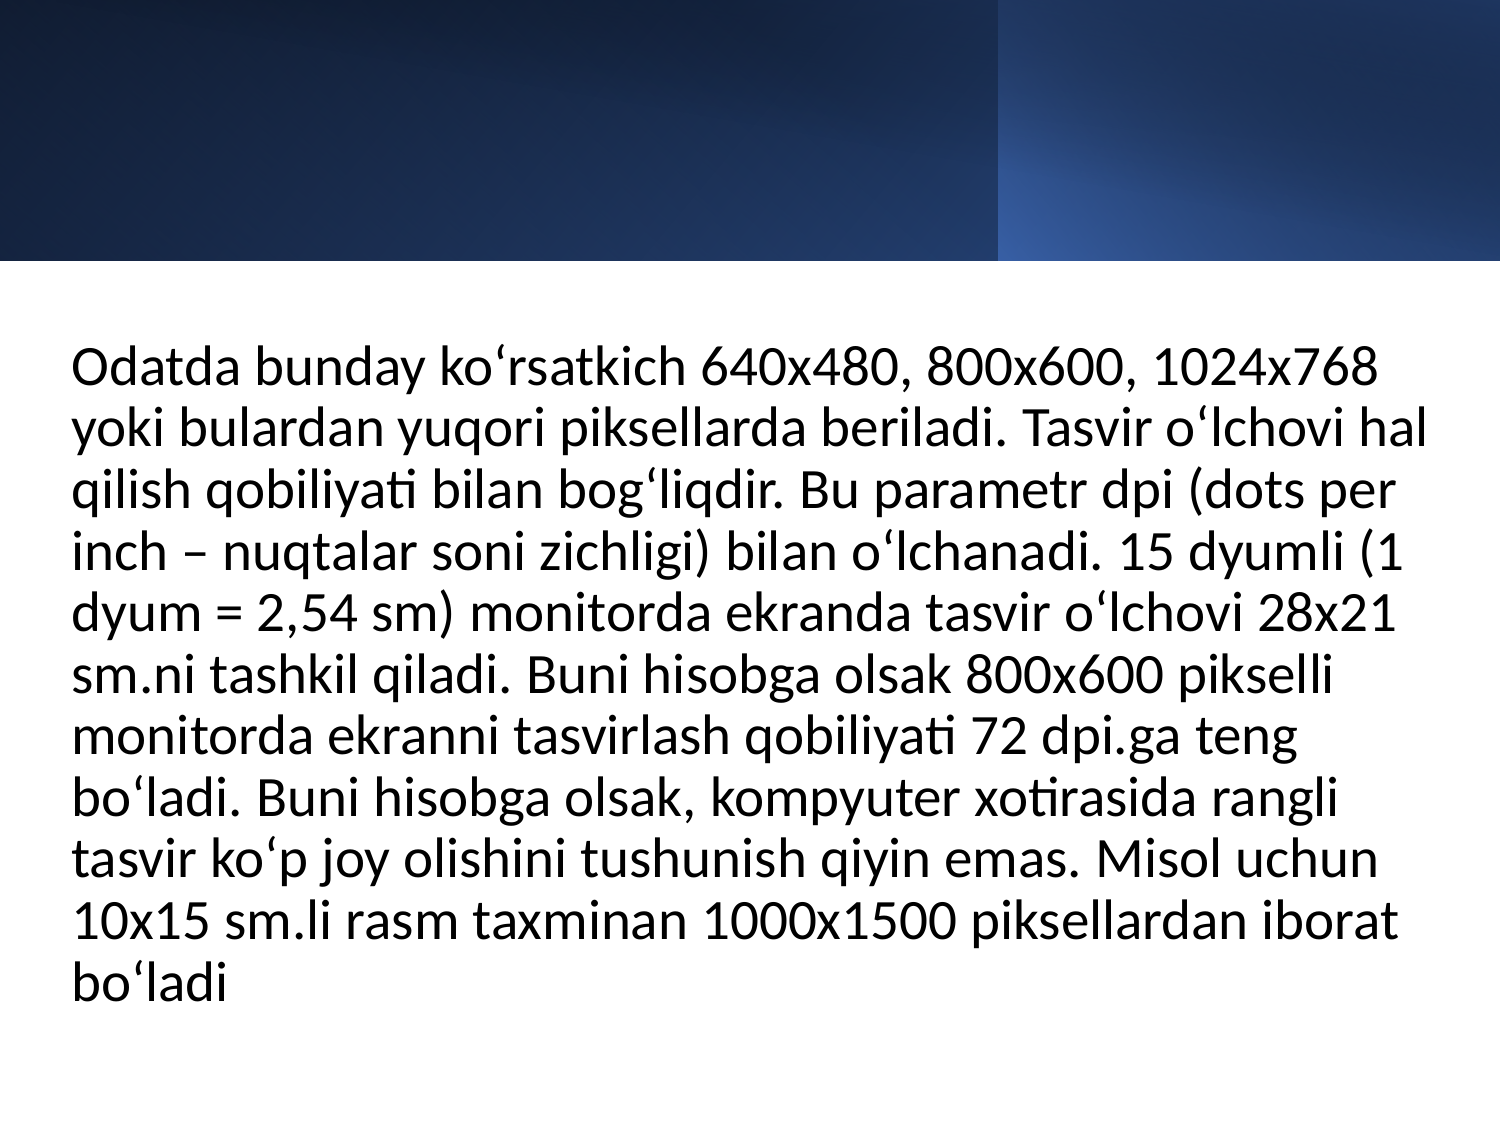

Odatda bunday ko‘rsatkich 640x480, 800x600, 1024x768 yoki bulardan yuqori piksellarda beriladi. Tasvir o‘lchovi hal qilish qobiliyati bilan bog‘liqdir. Bu parametr dpi (dots per inch – nuqtalar soni zichligi) bilan o‘lchanadi. 15 dyumli (1 dyum = 2,54 sm) monitorda ekranda tasvir o‘lchovi 28x21 sm.ni tashkil qiladi. Buni hisobga olsak 800x600 pikselli monitorda ekranni tasvirlash qobiliyati 72 dpi.ga teng bo‘ladi. Buni hisobga olsak, kompyuter xotirasida rangli tasvir ko‘p joy olishini tushunish qiyin emas. Misol uchun 10x15 sm.li rasm taxminan 1000x1500 piksellardan iborat bo‘ladi